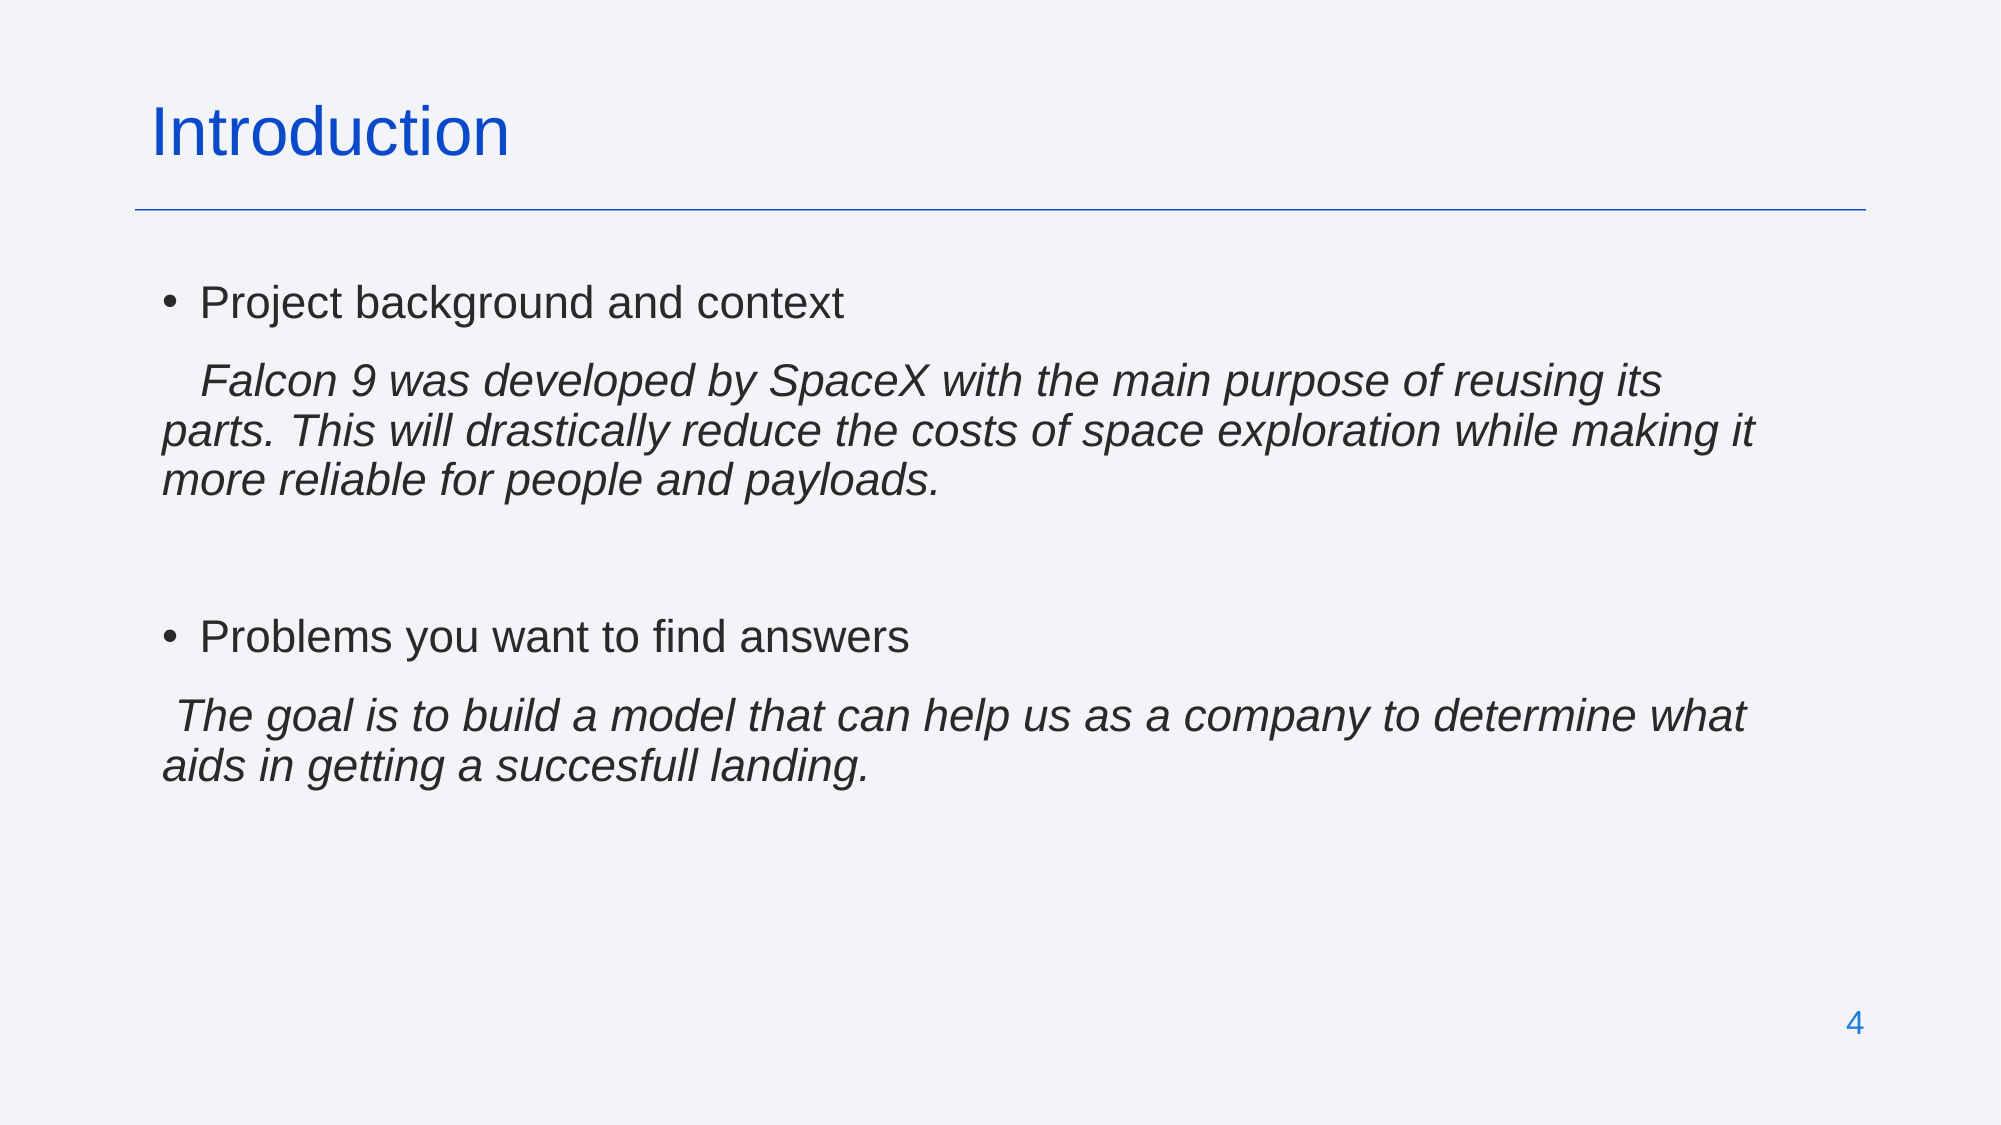

Introduction
Project background and context
   Falcon 9 was developed by SpaceX with the main purpose of reusing its parts. This will drastically reduce the costs of space exploration while making it more reliable for people and payloads.

Problems you want to find answers
 The goal is to build a model that can help us as a company to determine what aids in getting a succesfull landing.
4